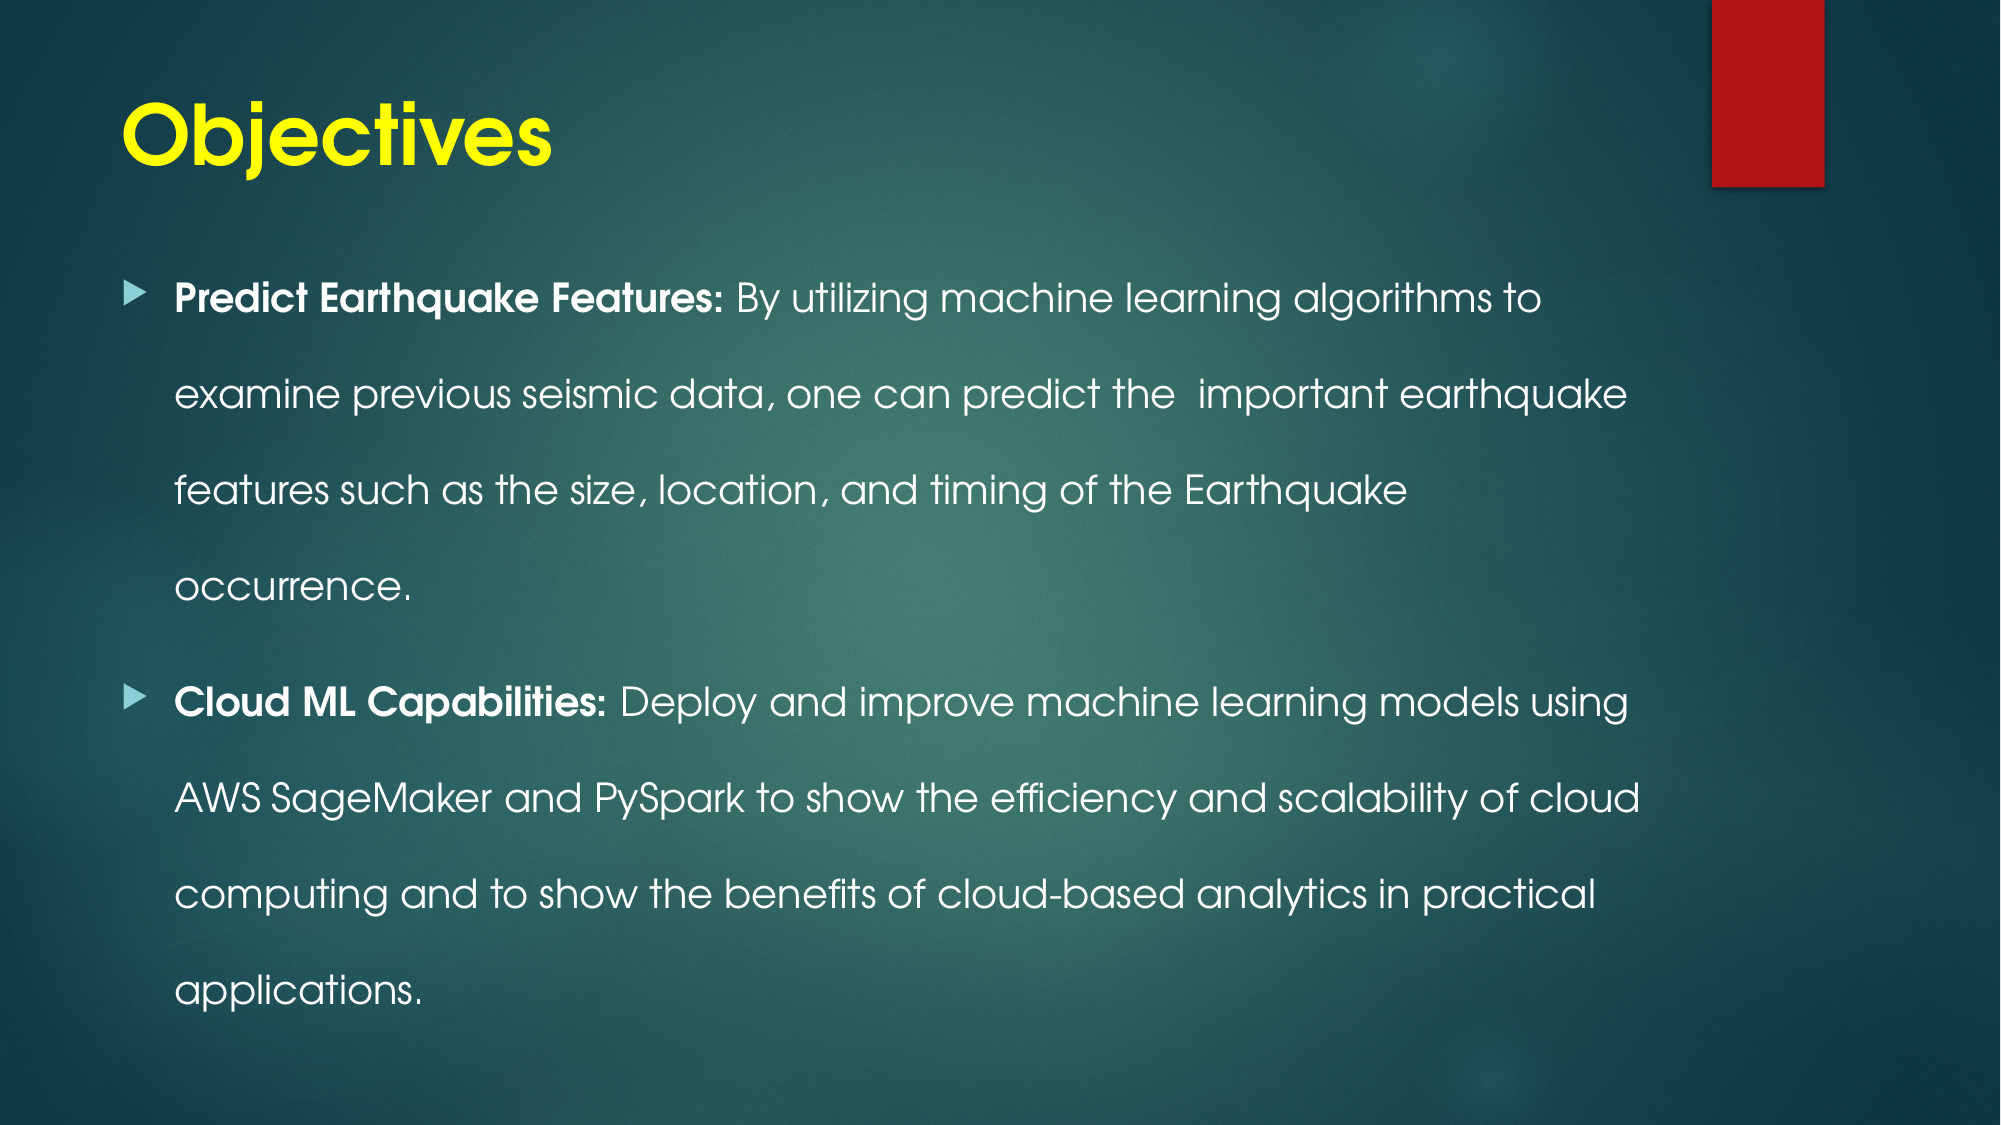

# Objectives
Predict Earthquake Features: By utilizing machine learning algorithms to examine previous seismic data, one can predict the  important earthquake features such as the size, location, and timing of the Earthquake occurrence.
Cloud ML Capabilities: Deploy and improve machine learning models using AWS SageMaker and PySpark to show the efficiency and scalability of cloud computing and to show the benefits of cloud-based analytics in practical applications.